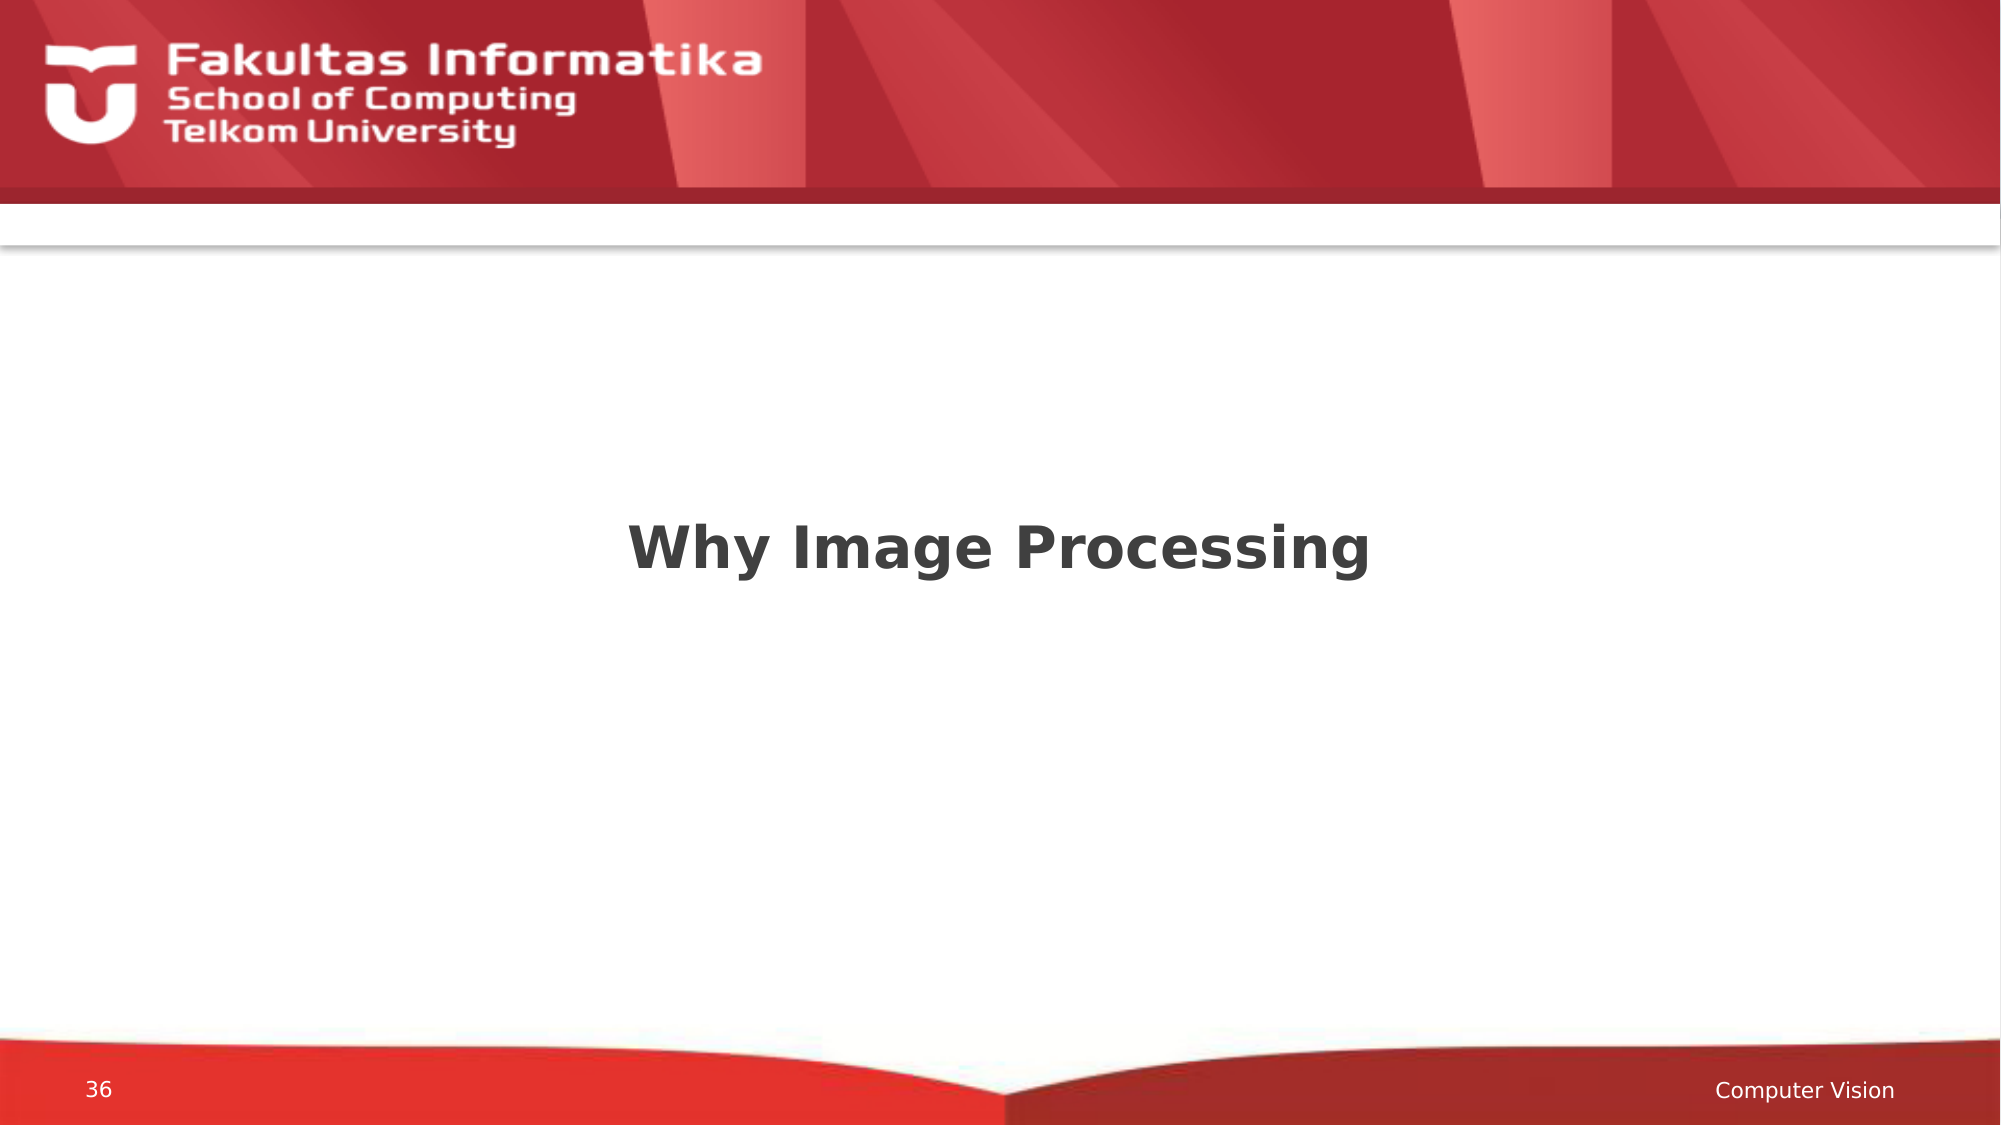

# Why Image Processing
Computer Vision
36